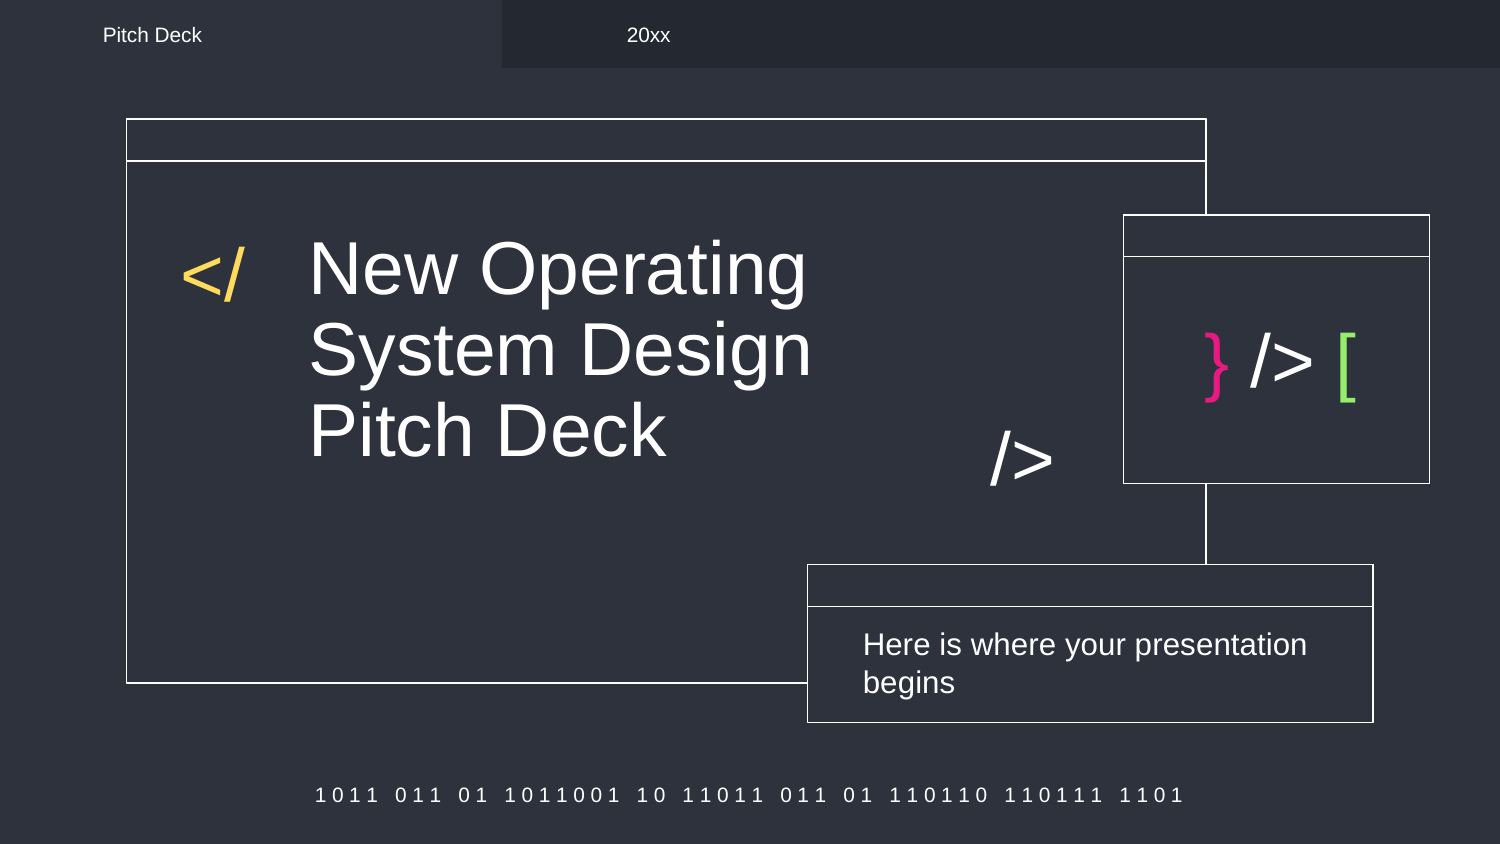

Pitch Deck
20xx

# New Operating System Design Pitch Deck

</
} /> [
/>

Here is where your presentation begins